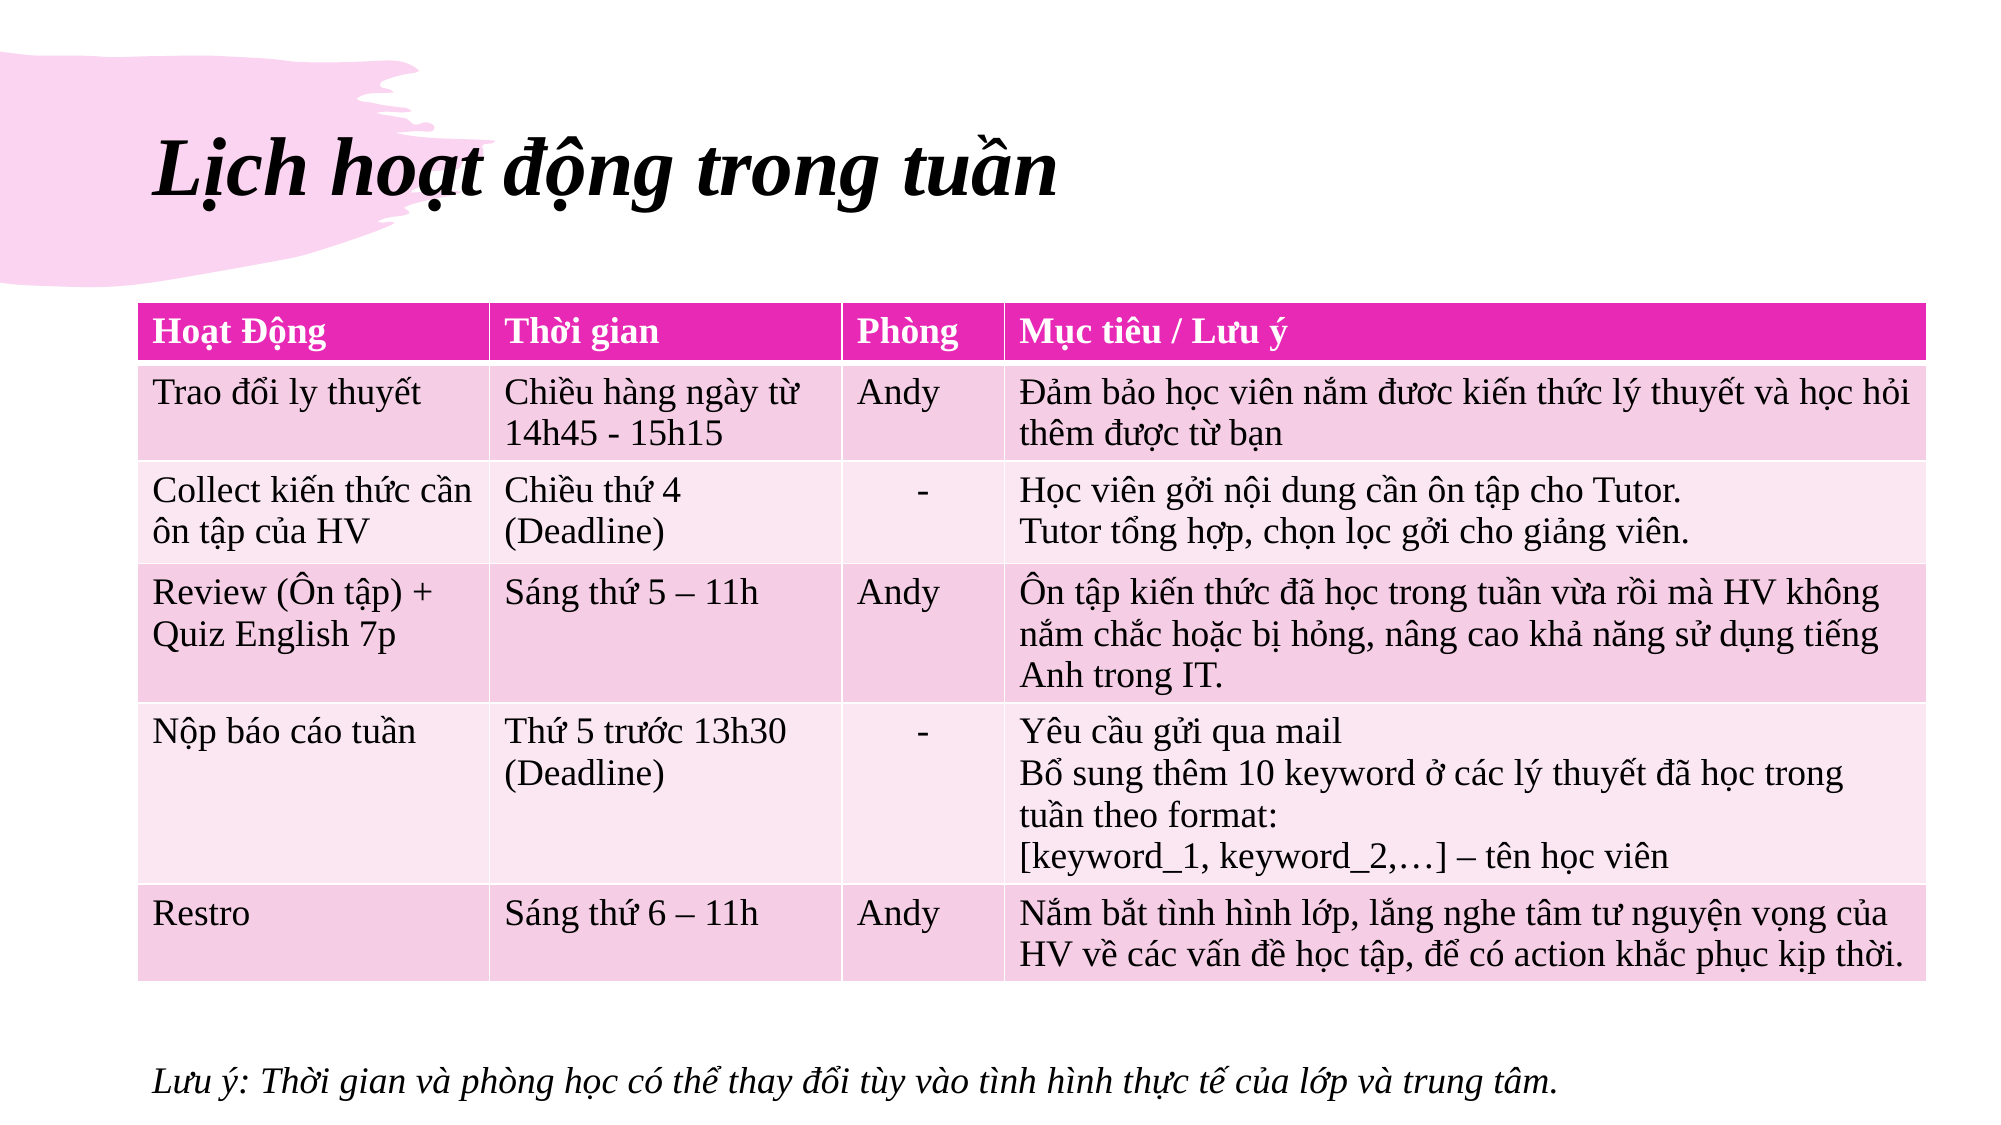

# Lịch hoạt động trong tuần
| Hoạt Động | Thời gian | Phòng | Mục tiêu / Lưu ý |
| --- | --- | --- | --- |
| Trao đổi ly thuyết | Chiều hàng ngày từ 14h45 - 15h15 | Andy | Đảm bảo học viên nắm đươc kiến thức lý thuyết và học hỏi thêm được từ bạn |
| Collect kiến thức cần ôn tập của HV | Chiều thứ 4 (Deadline) | - | Học viên gởi nội dung cần ôn tập cho Tutor. Tutor tổng hợp, chọn lọc gởi cho giảng viên. |
| Review (Ôn tập) + Quiz English 7p | Sáng thứ 5 – 11h | Andy | Ôn tập kiến thức đã học trong tuần vừa rồi mà HV không nắm chắc hoặc bị hỏng, nâng cao khả năng sử dụng tiếng Anh trong IT. |
| Nộp báo cáo tuần | Thứ 5 trước 13h30 (Deadline) | - | Yêu cầu gửi qua mail Bổ sung thêm 10 keyword ở các lý thuyết đã học trong tuần theo format: [keyword\_1, keyword\_2,…] – tên học viên |
| Restro | Sáng thứ 6 – 11h | Andy | Nắm bắt tình hình lớp, lắng nghe tâm tư nguyện vọng của HV về các vấn đề học tập, để có action khắc phục kịp thời. |
Lưu ý: Thời gian và phòng học có thể thay đổi tùy vào tình hình thực tế của lớp và trung tâm.